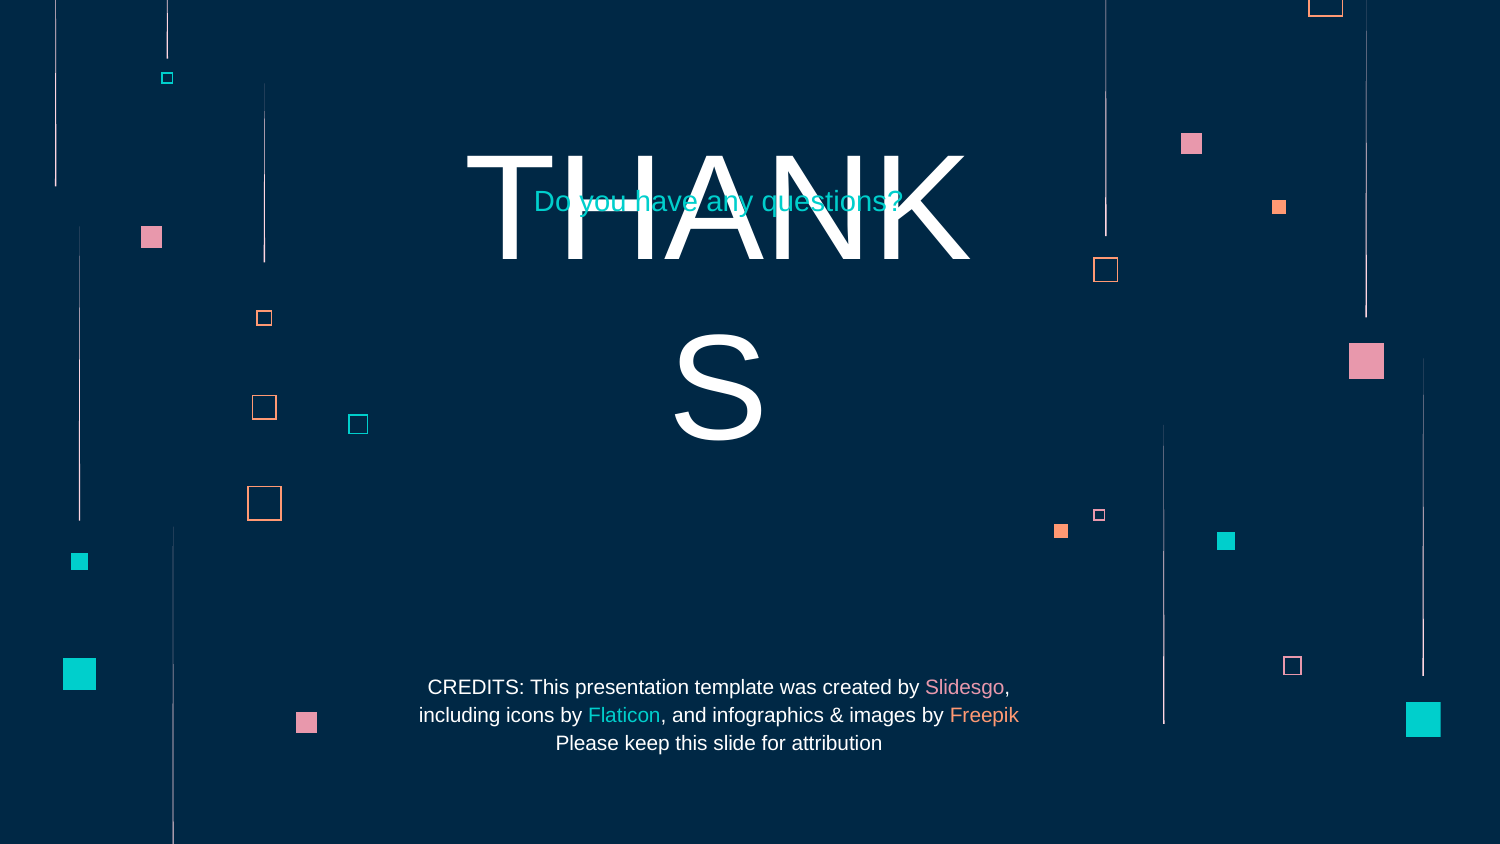

Do you have any questions?

# THANKS
Please keep this slide for attribution